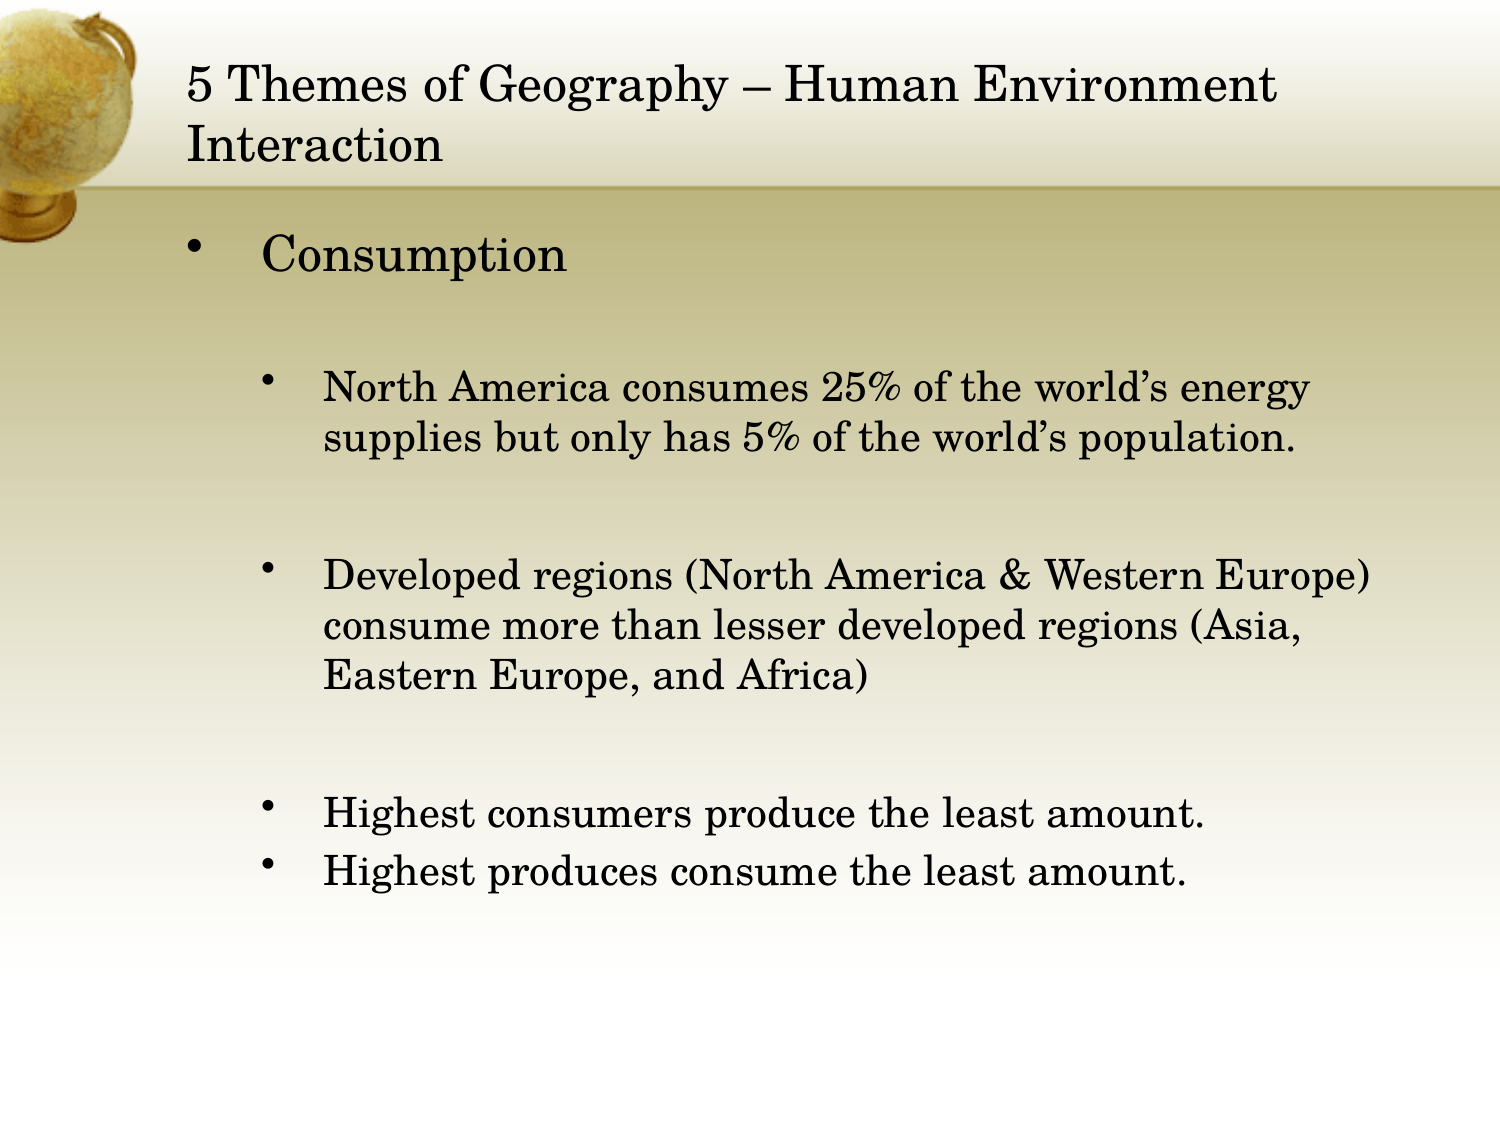

# 5 Themes of Geography – Human Environment Interaction
Consumption

North America consumes 25% of the world’s energy supplies but only has 5% of the world’s population.

Developed regions (North America & Western Europe) consume more than lesser developed regions (Asia, Eastern Europe, and Africa)

Highest consumers produce the least amount.
Highest produces consume the least amount.